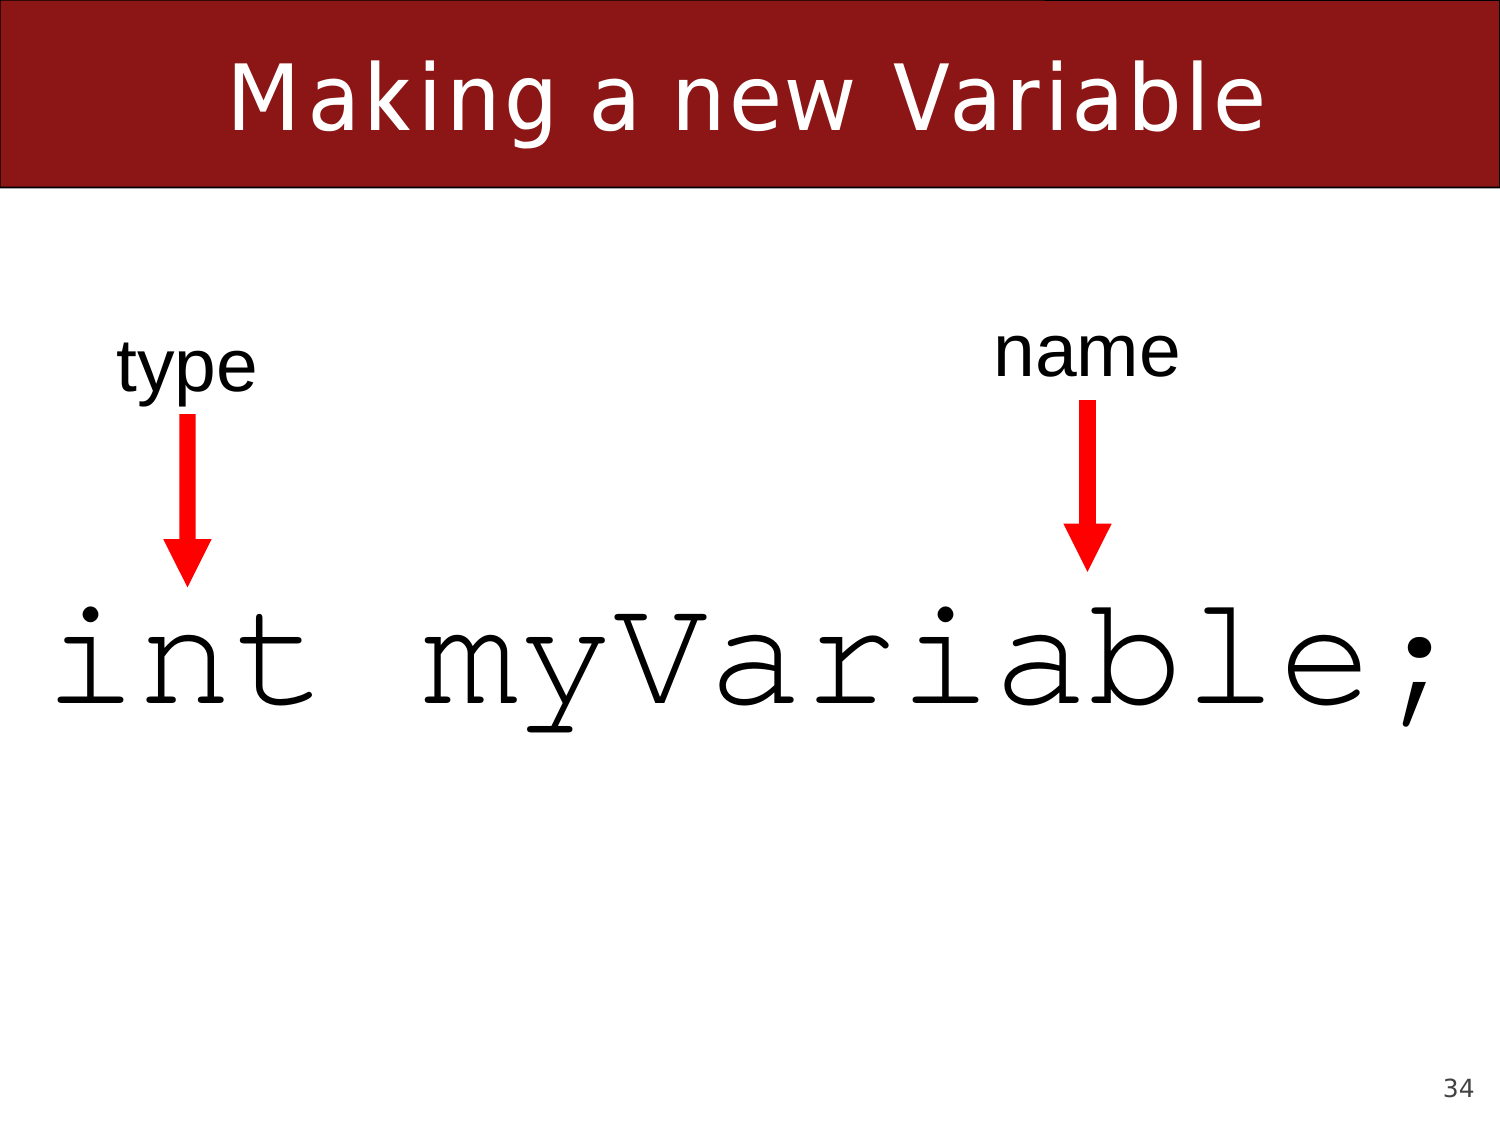

# Making a new Variable
name
type
int myVariable;